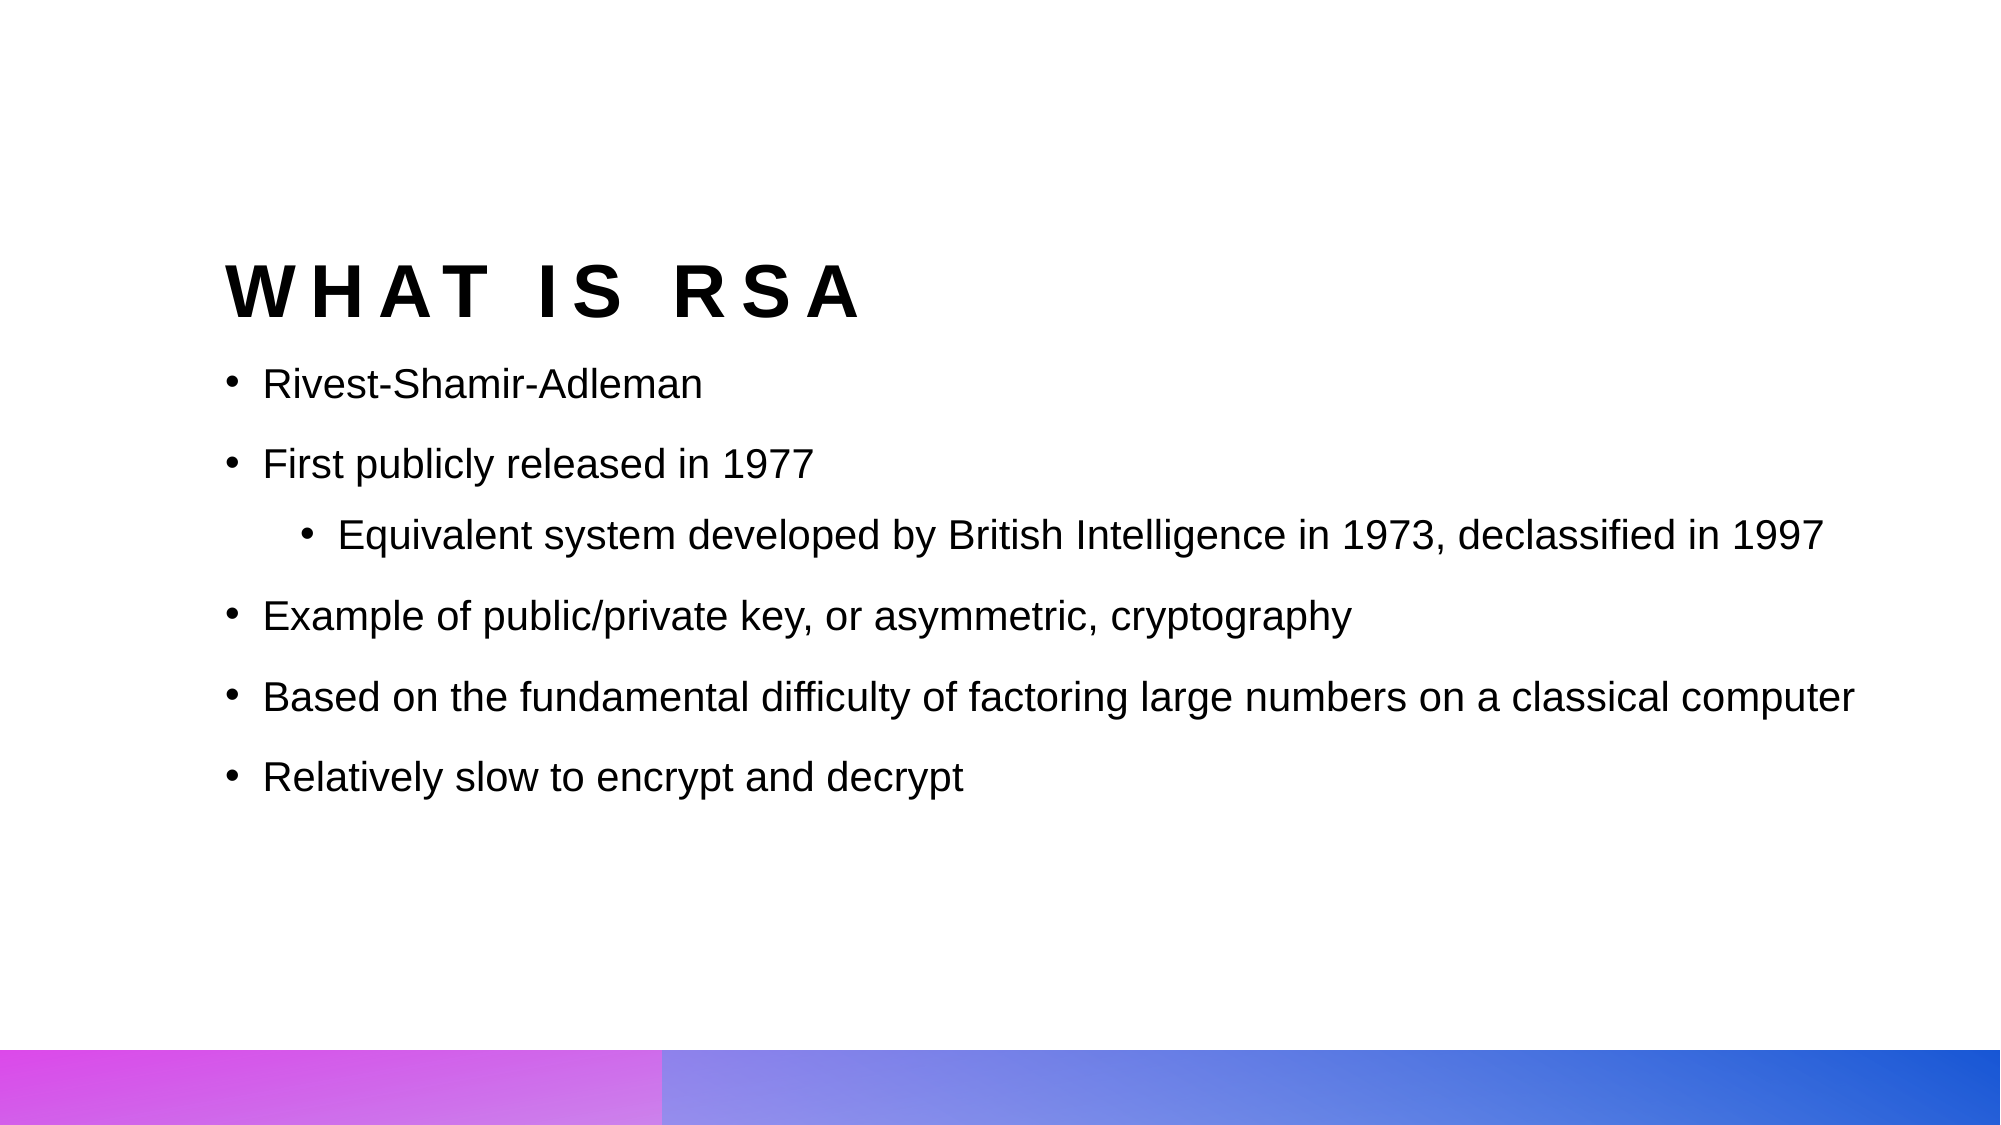

# What is rsa
Rivest-Shamir-Adleman
First publicly released in 1977
Equivalent system developed by British Intelligence in 1973, declassified in 1997
Example of public/private key, or asymmetric, cryptography
Based on the fundamental difficulty of factoring large numbers on a classical computer
Relatively slow to encrypt and decrypt